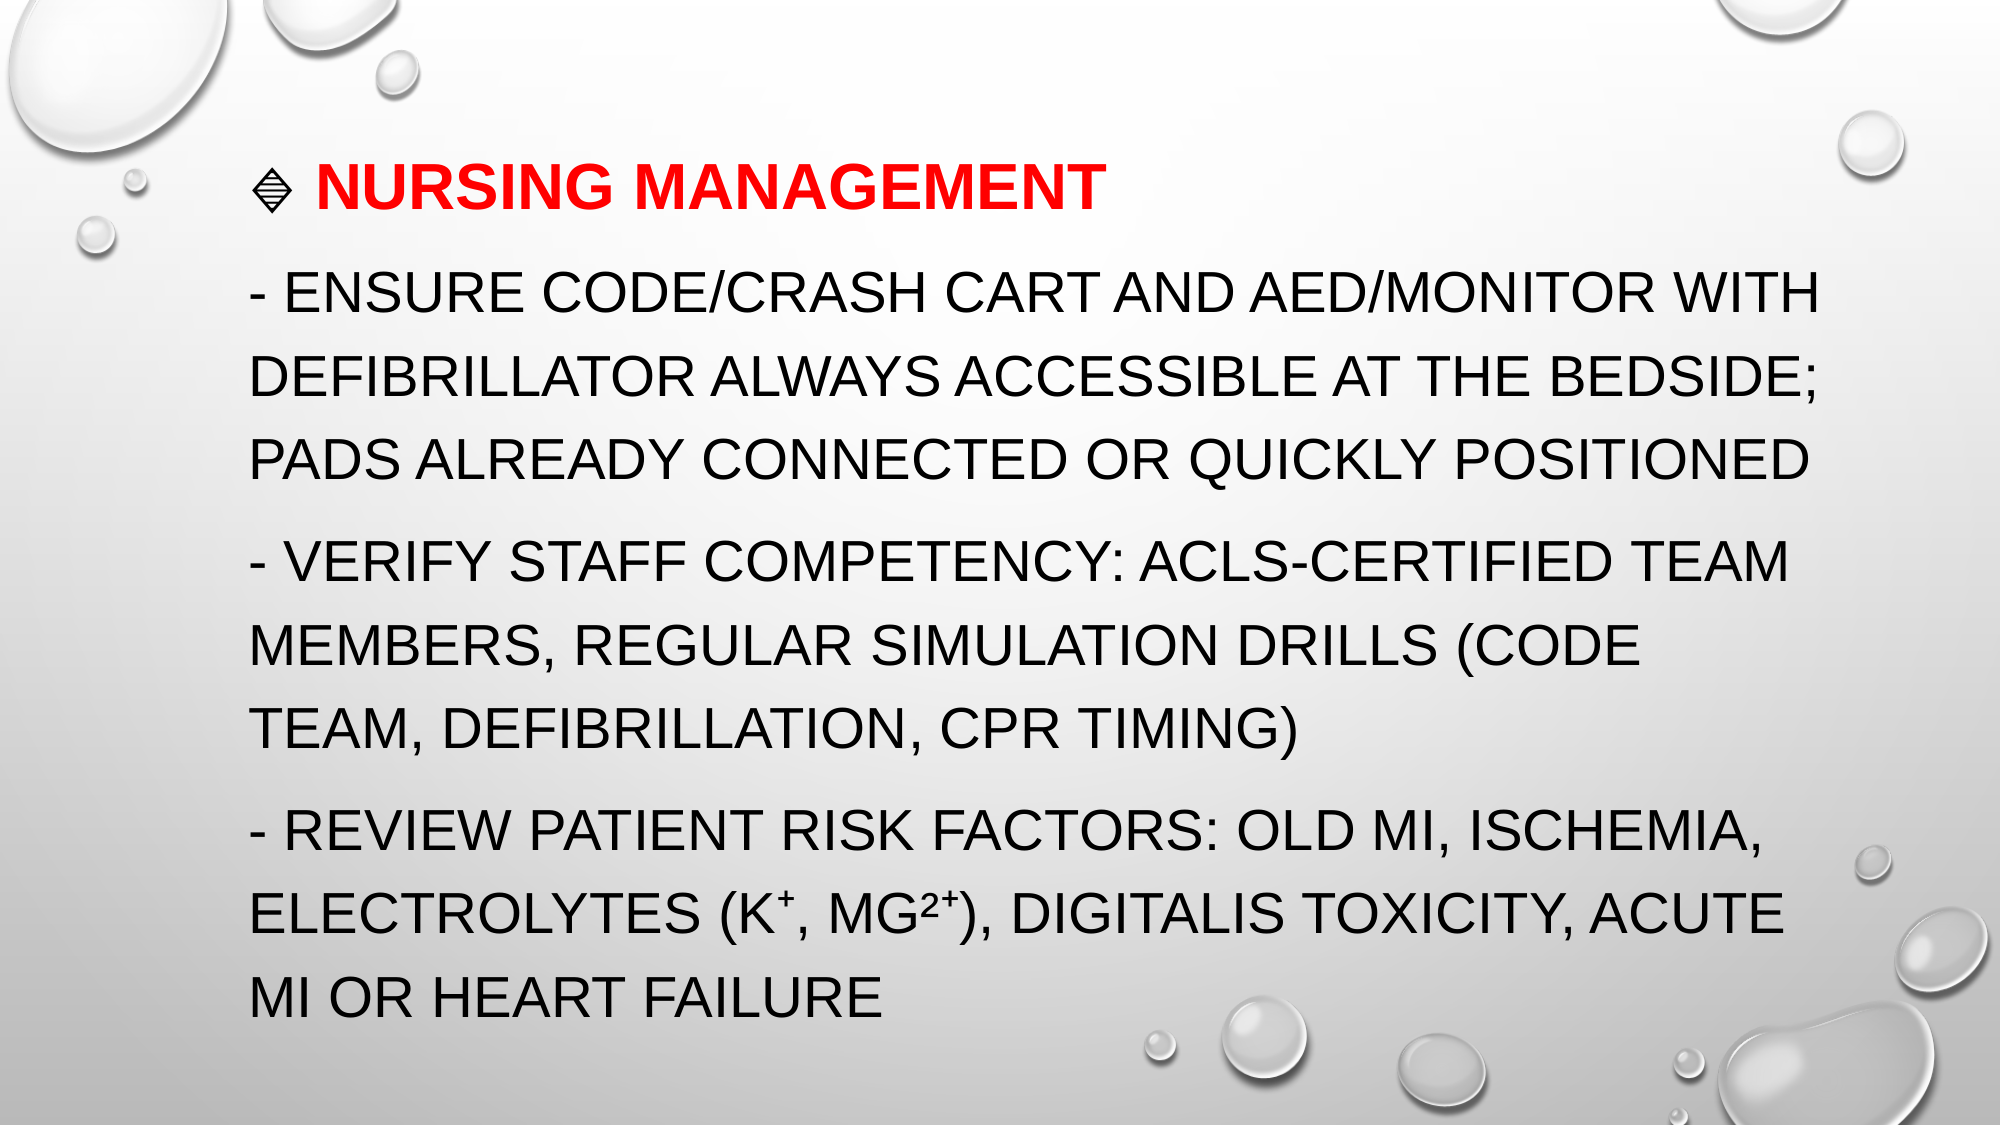

🔹 NURSING ManAGEMENT
- Ensure Code/Crash Cart and AED/monitor with defibrillator always accessible at the bedside; pads already connected or quickly positioned
- Verify staff competency: ACLS-certified team members, regular simulation drills (code team, defibrillation, CPR timing)
- Review patient risk factors: old MI, ischemia, electrolytes (K⁺, Mg²⁺), digitalis toxicity, acute MI or heart failure